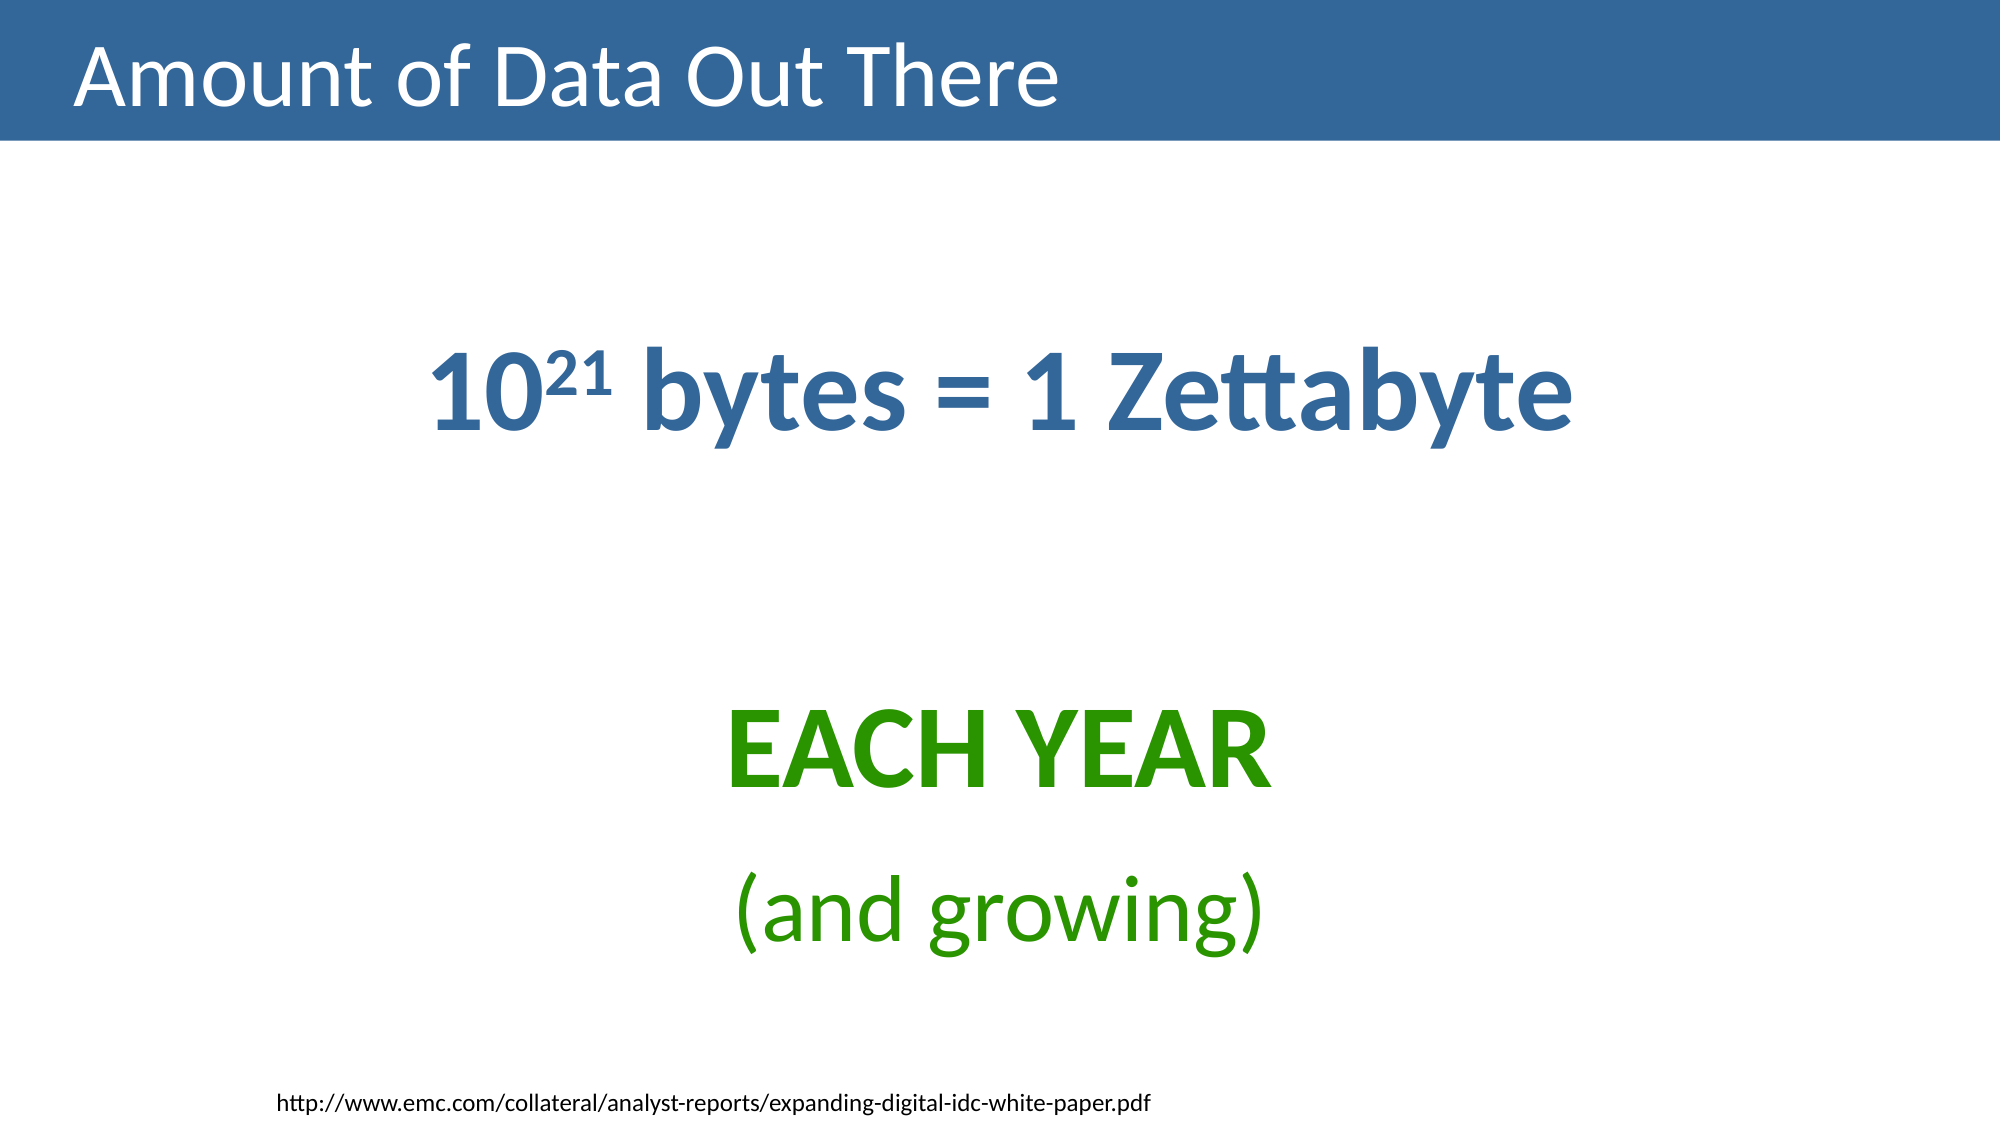

# Amount of Data Out There
1021 bytes = 1 Zettabyte

EACH YEAR
(and growing)
http://www.emc.com/collateral/analyst-reports/expanding-digital-idc-white-paper.pdf